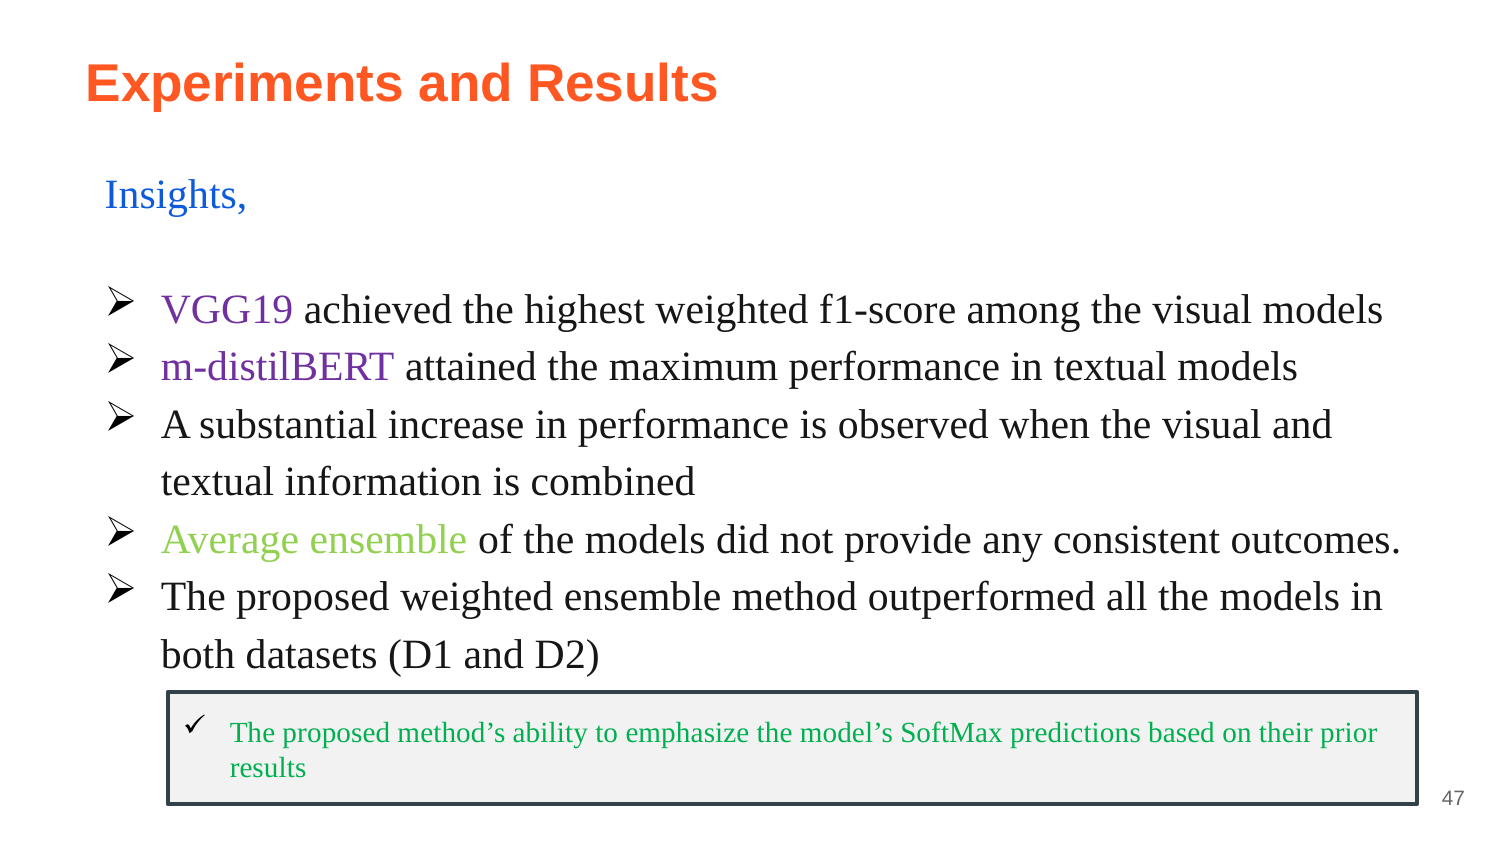

Experiments and Results
Insights,

VGG19 achieved the highest weighted f1-score among the visual models
m-distilBERT attained the maximum performance in textual models
A substantial increase in performance is observed when the visual and textual information is combined
Average ensemble of the models did not provide any consistent outcomes.
The proposed weighted ensemble method outperformed all the models in both datasets (D1 and D2)

The proposed method’s ability to emphasize the model’s SoftMax predictions based on their prior results

47